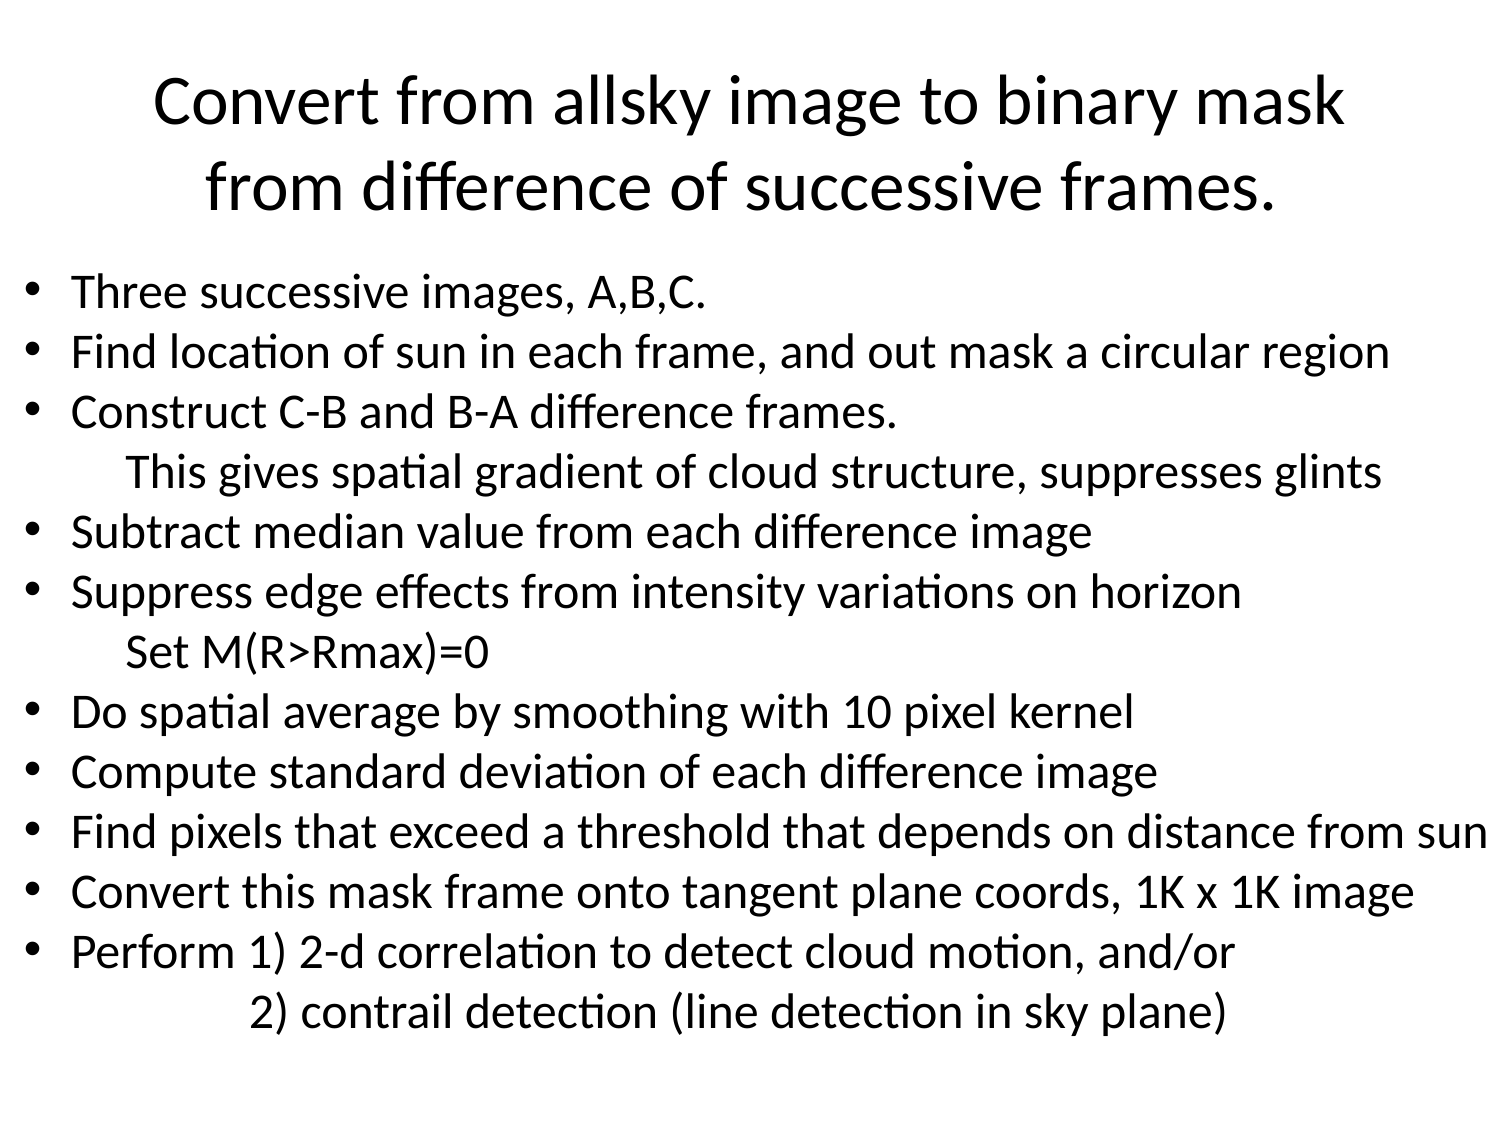

# Convert from allsky image to binary mask from difference of successive frames.
Three successive images, A,B,C.
Find location of sun in each frame, and out mask a circular region
Construct C-B and B-A difference frames.
         This gives spatial gradient of cloud structure, suppresses glints
Subtract median value from each difference image
Suppress edge effects from intensity variations on horizon
         Set M(R>Rmax)=0
Do spatial average by smoothing with 10 pixel kernel
Compute standard deviation of each difference image
Find pixels that exceed a threshold that depends on distance from sun
Convert this mask frame onto tangent plane coords, 1K x 1K image
Perform 1) 2-d correlation to detect cloud motion, and/or
                    2) contrail detection (line detection in sky plane)